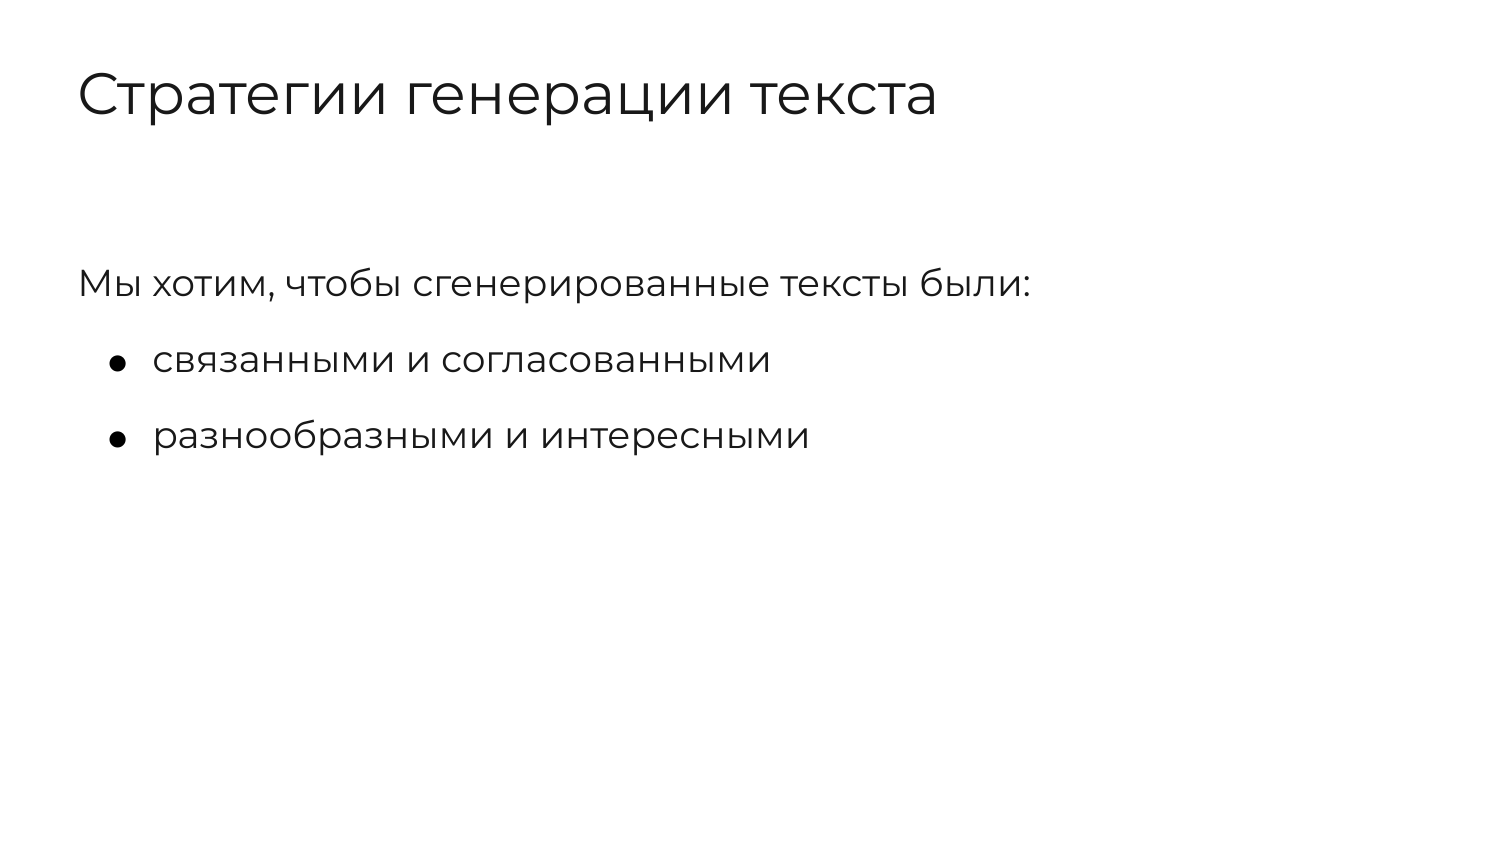

# Стратегии генерации текста
Мы хотим, чтобы сгенерированные тексты были:
связанными и согласованными
разнообразными и интересными